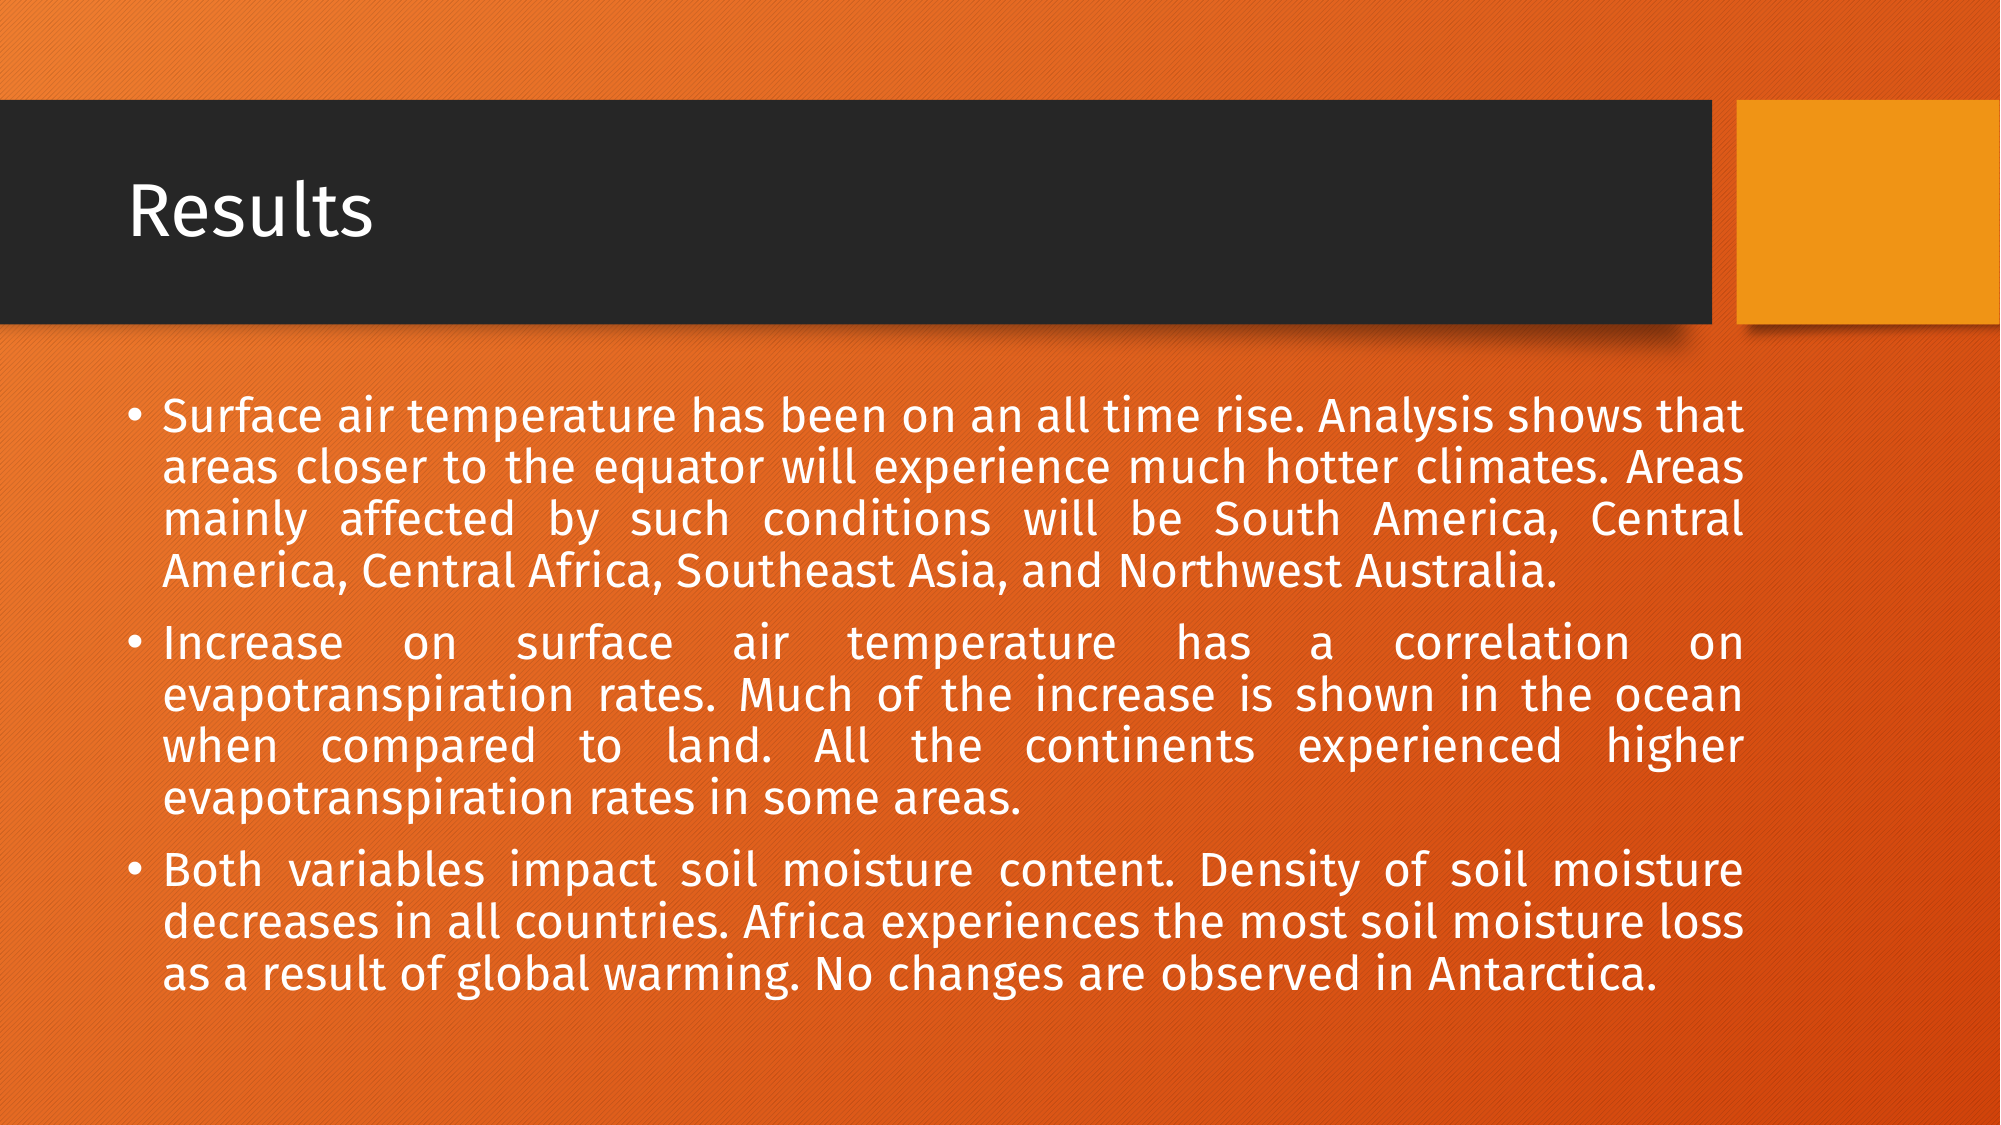

# Results
Surface air temperature has been on an all time rise. Analysis shows that areas closer to the equator will experience much hotter climates. Areas mainly affected by such conditions will be South America, Central America, Central Africa, Southeast Asia, and Northwest Australia.
Increase on surface air temperature has a correlation on evapotranspiration rates. Much of the increase is shown in the ocean when compared to land. All the continents experienced higher evapotranspiration rates in some areas.
Both variables impact soil moisture content. Density of soil moisture decreases in all countries. Africa experiences the most soil moisture loss as a result of global warming. No changes are observed in Antarctica.